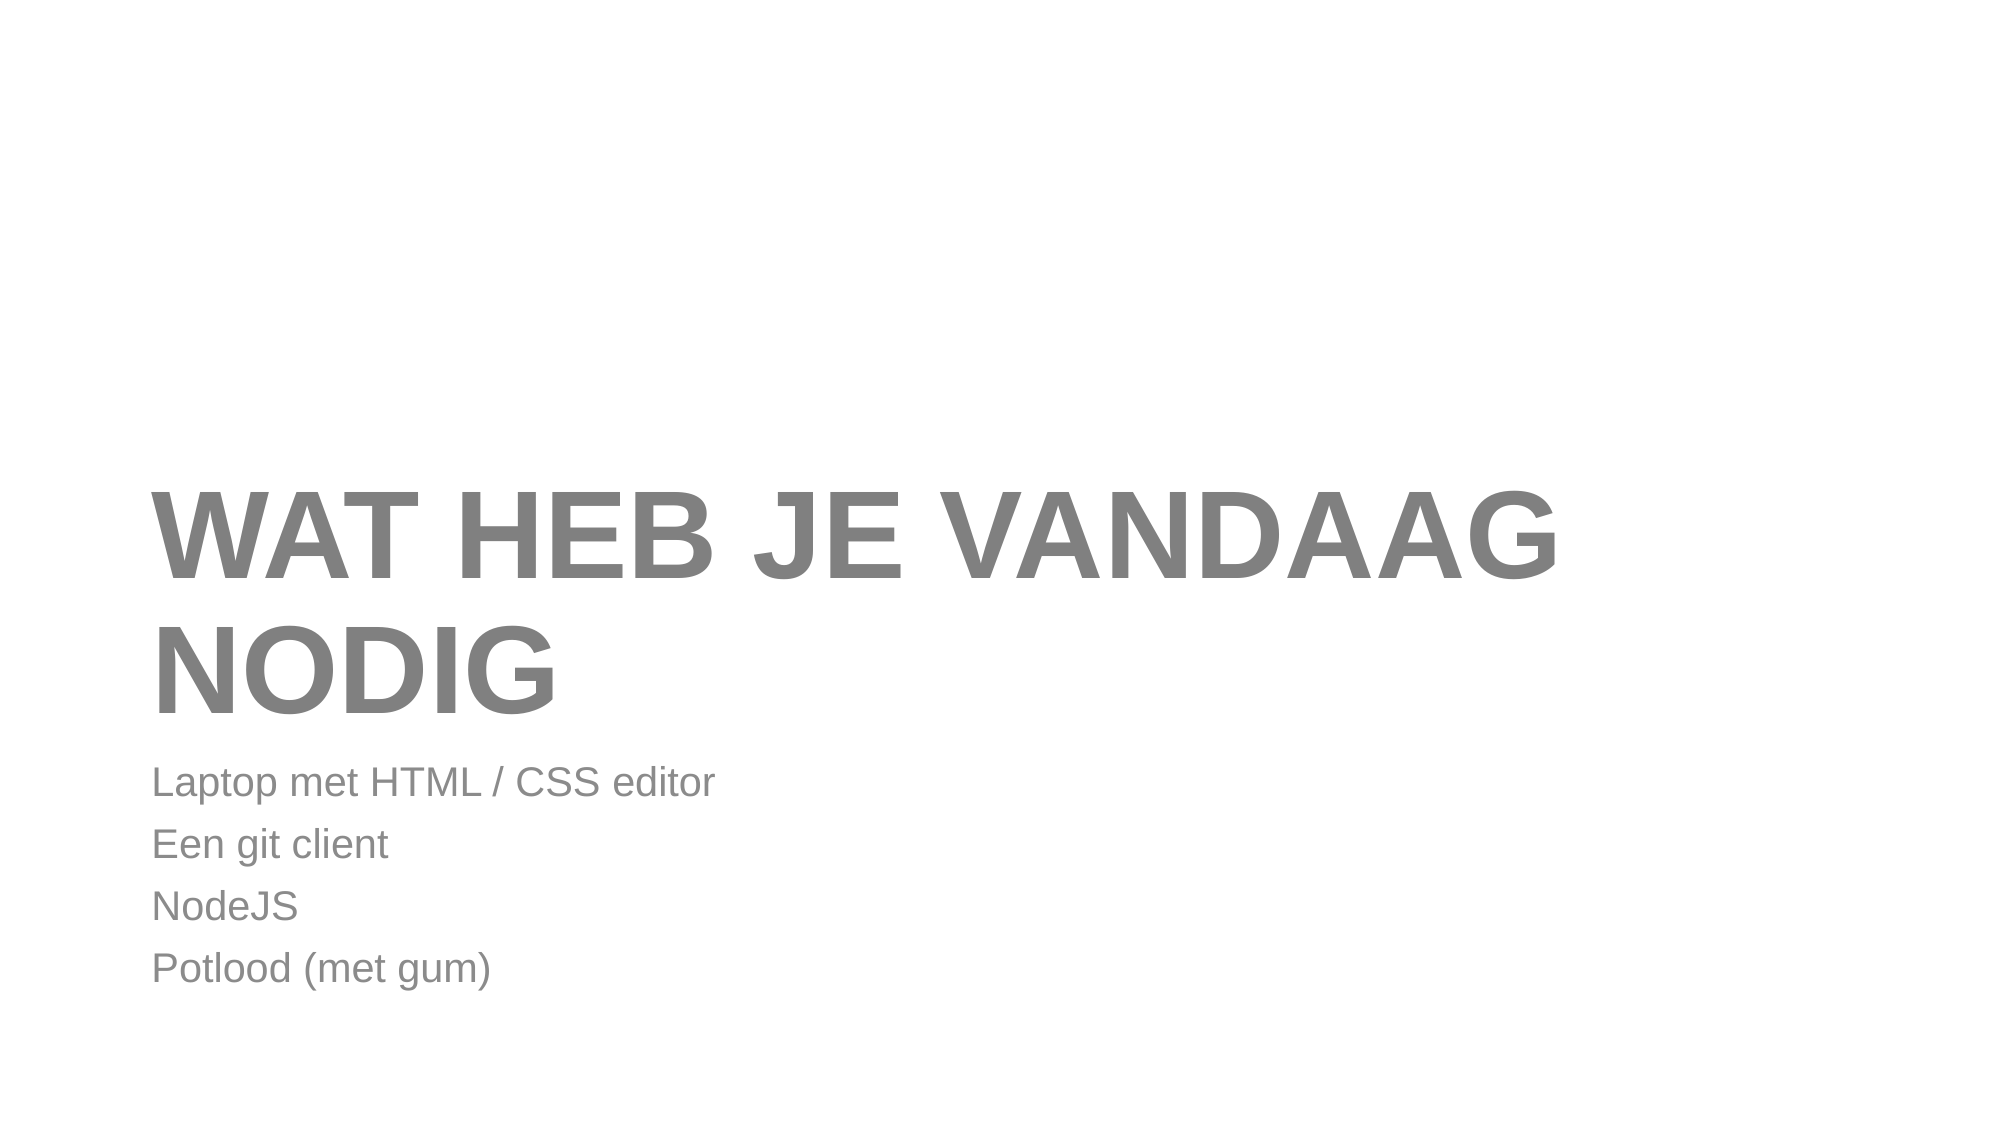

# WAT HEB JE VANDAAG NODIG
Laptop met HTML / CSS editor
Een git client
NodeJS
Potlood (met gum)